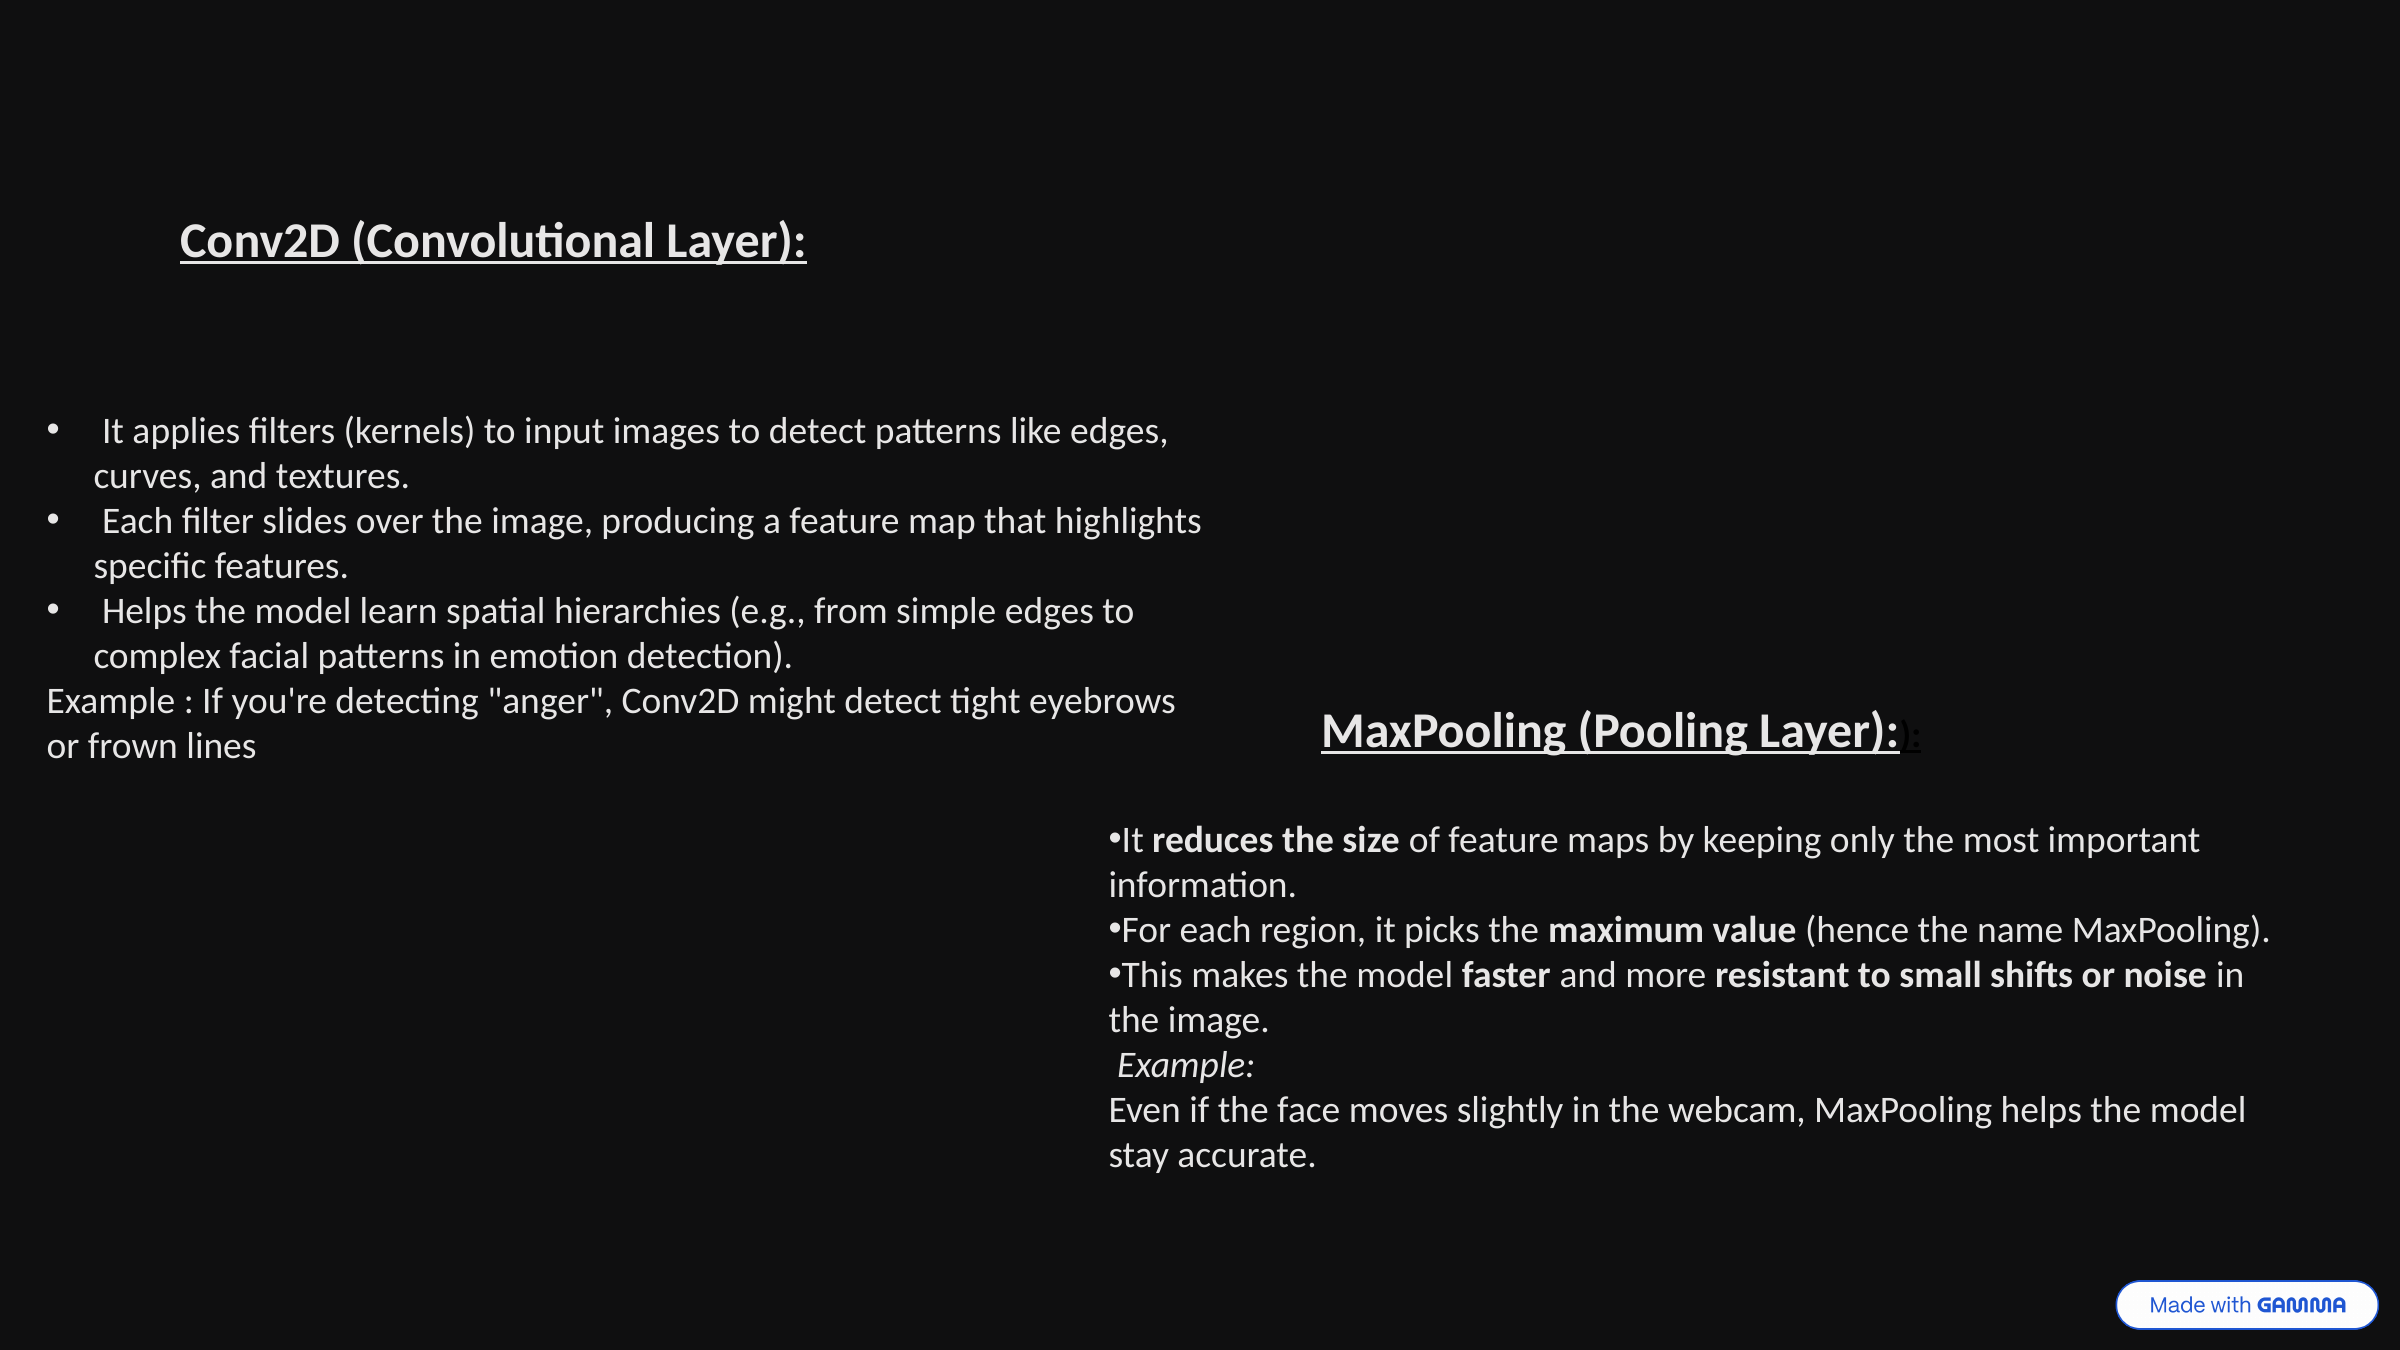

Conv2D (Convolutional Layer):
 It applies filters (kernels) to input images to detect patterns like edges, curves, and textures.
 Each filter slides over the image, producing a feature map that highlights specific features.
 Helps the model learn spatial hierarchies (e.g., from simple edges to complex facial patterns in emotion detection).
Example : If you're detecting "anger", Conv2D might detect tight eyebrows or frown lines
MaxPooling (Pooling Layer):):
It reduces the size of feature maps by keeping only the most important information.
For each region, it picks the maximum value (hence the name MaxPooling).
This makes the model faster and more resistant to small shifts or noise in the image.
 Example:
Even if the face moves slightly in the webcam, MaxPooling helps the model stay accurate.